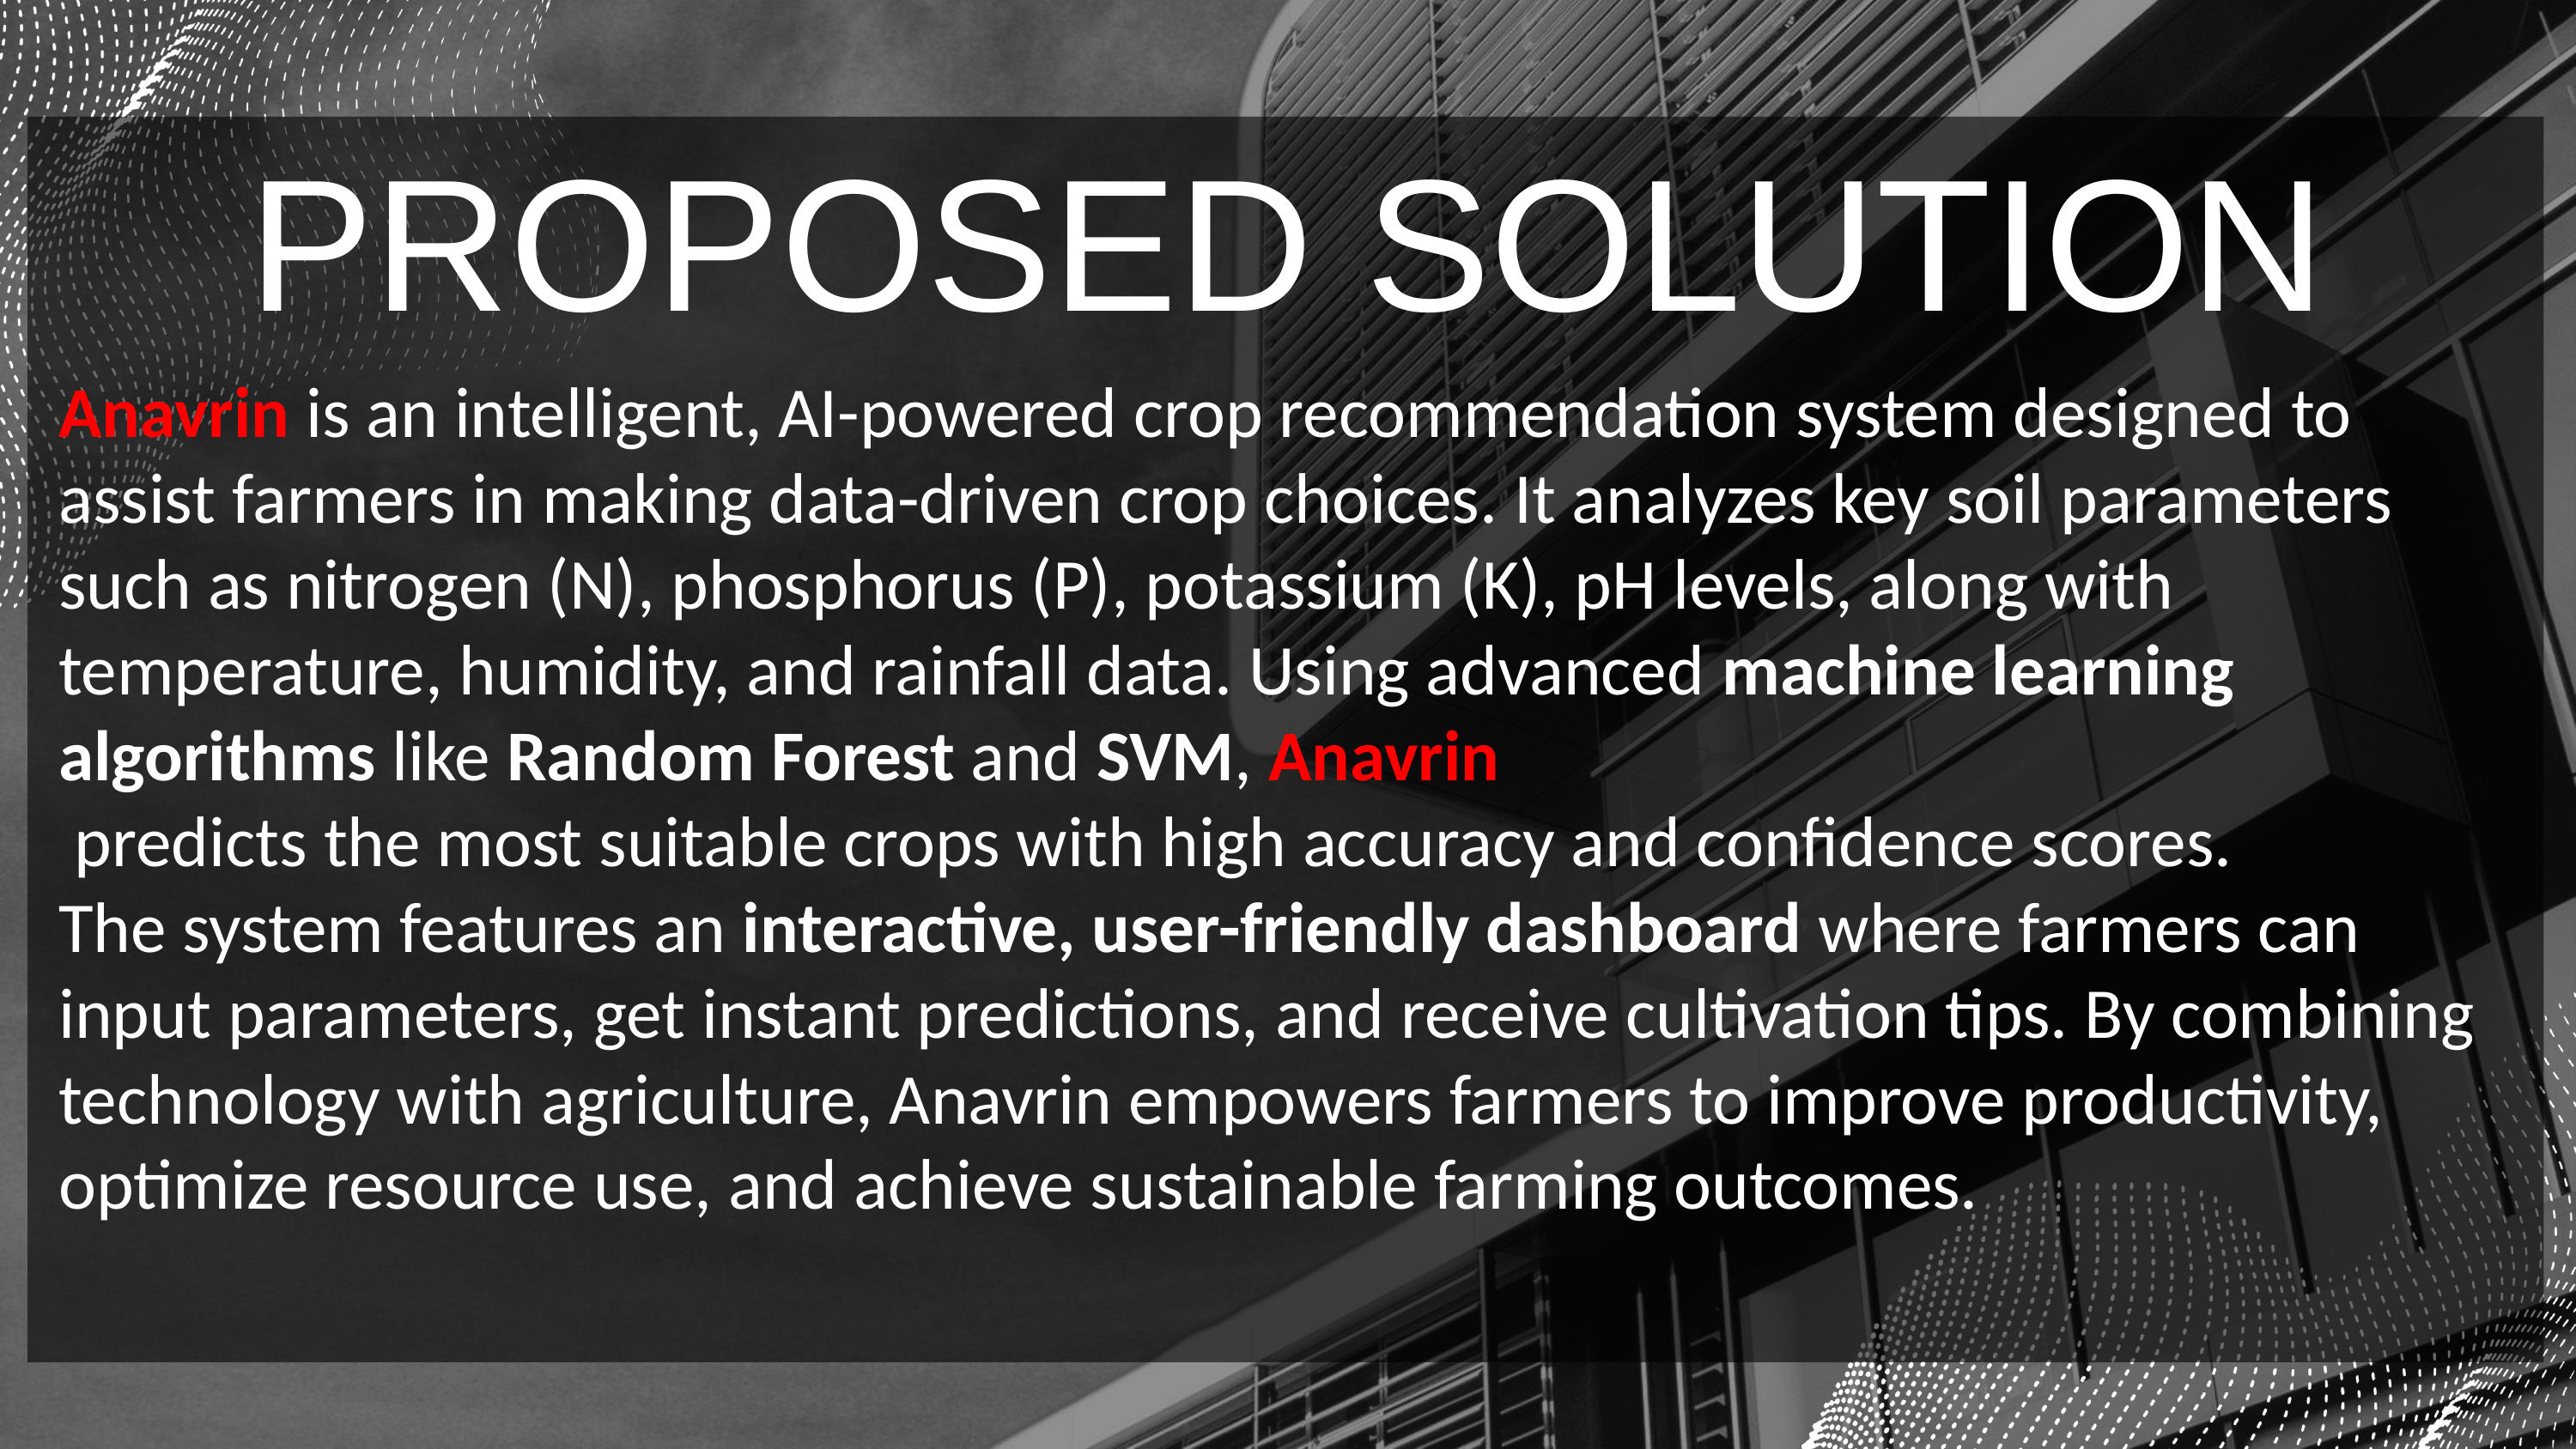

PROPOSED SOLUTION
Anavrin is an intelligent, AI-powered crop recommendation system designed to assist farmers in making data-driven crop choices. It analyzes key soil parameters such as nitrogen (N), phosphorus (P), potassium (K), pH levels, along with temperature, humidity, and rainfall data. Using advanced machine learning algorithms like Random Forest and SVM, Anavrin
 predicts the most suitable crops with high accuracy and confidence scores.
The system features an interactive, user-friendly dashboard where farmers can input parameters, get instant predictions, and receive cultivation tips. By combining technology with agriculture, Anavrin empowers farmers to improve productivity, optimize resource use, and achieve sustainable farming outcomes.